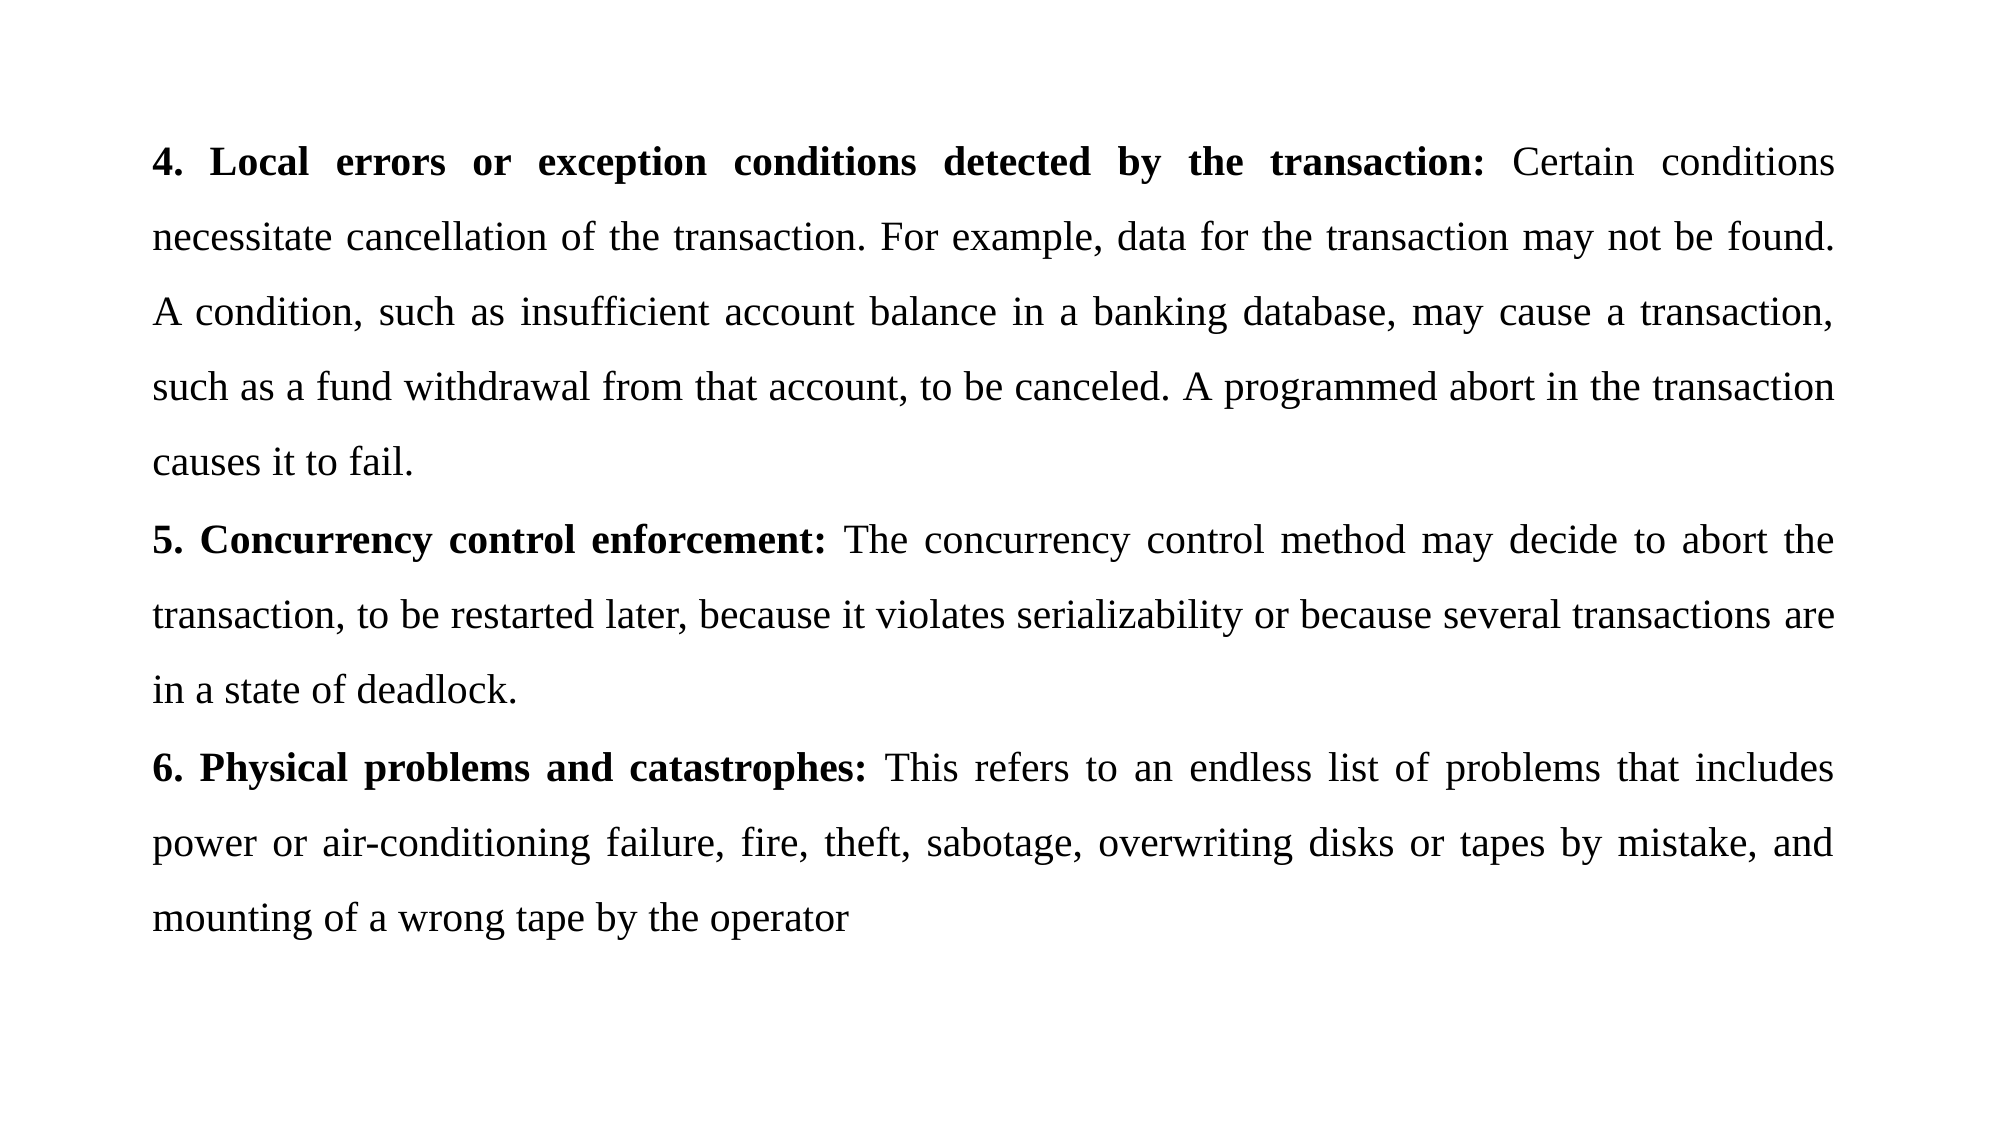

4. Local errors or exception conditions detected by the transaction: Certain conditions necessitate cancellation of the transaction. For example, data for the transaction may not be found. A condition, such as insufficient account balance in a banking database, may cause a transaction, such as a fund withdrawal from that account, to be canceled. A programmed abort in the transaction causes it to fail.
5. Concurrency control enforcement: The concurrency control method may decide to abort the transaction, to be restarted later, because it violates serializability or because several transactions are in a state of deadlock.
6. Physical problems and catastrophes: This refers to an endless list of problems that includes power or air-conditioning failure, fire, theft, sabotage, overwriting disks or tapes by mistake, and mounting of a wrong tape by the operator